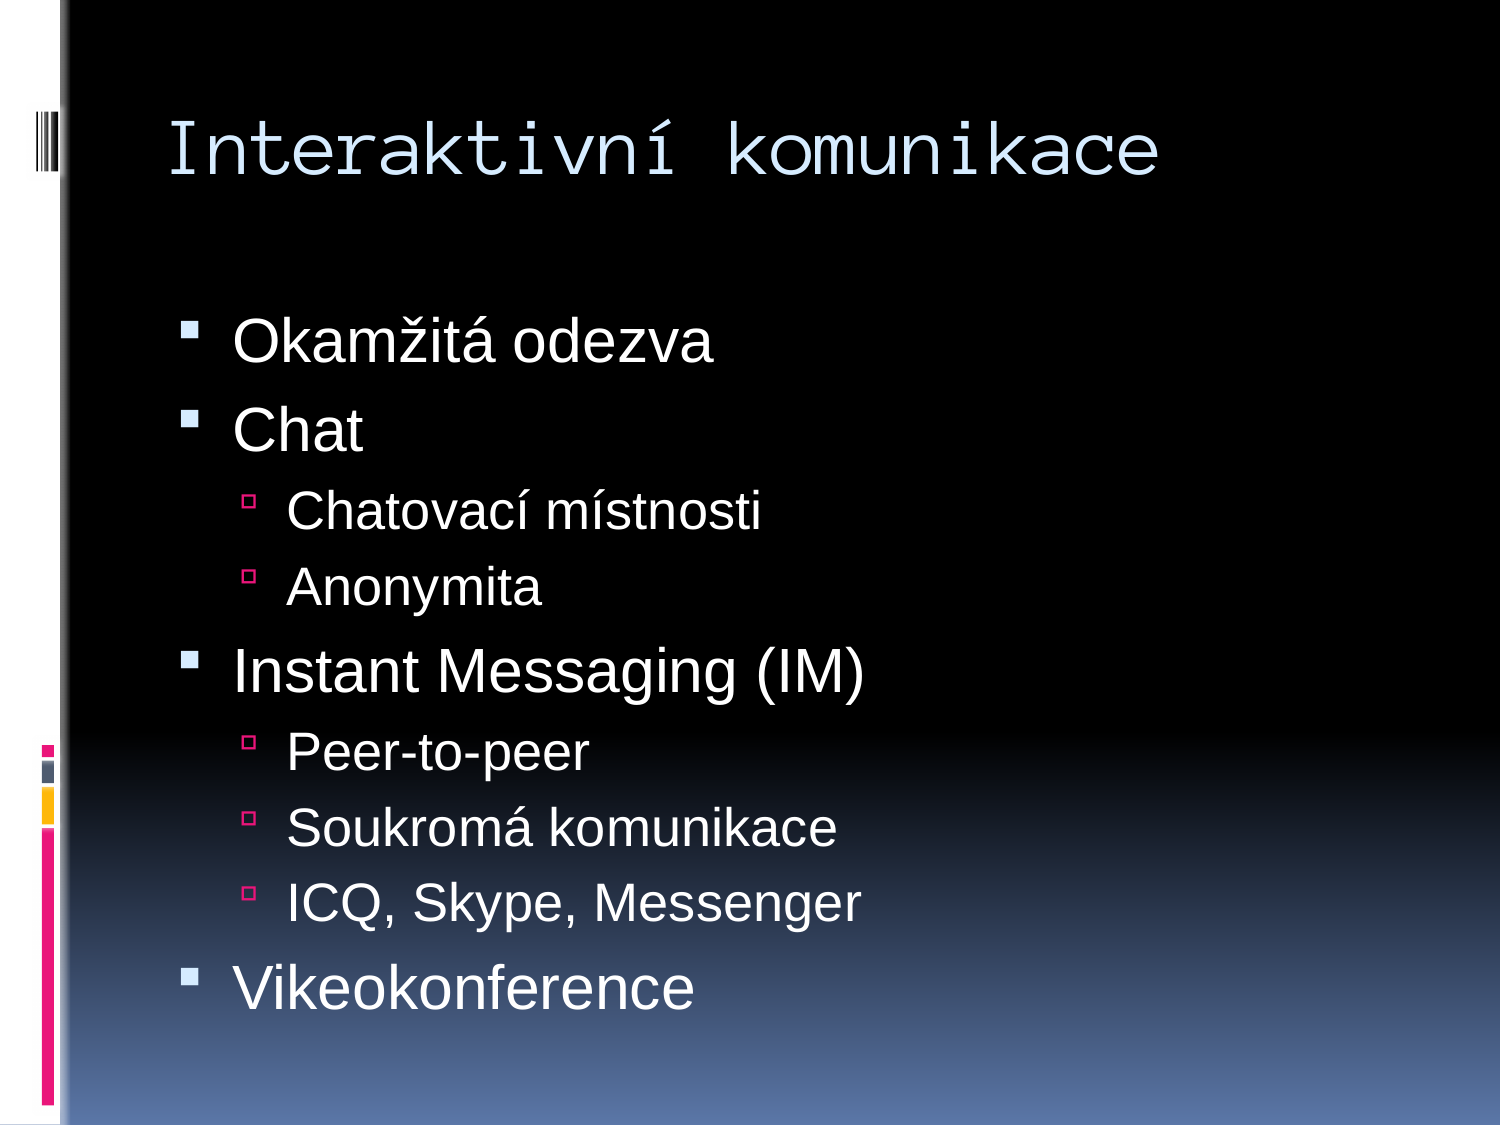

# Interaktivní komunikace
Okamžitá odezva
Chat
Chatovací místnosti
Anonymita
Instant Messaging (IM)
Peer-to-peer
Soukromá komunikace
ICQ, Skype, Messenger
Vikeokonference